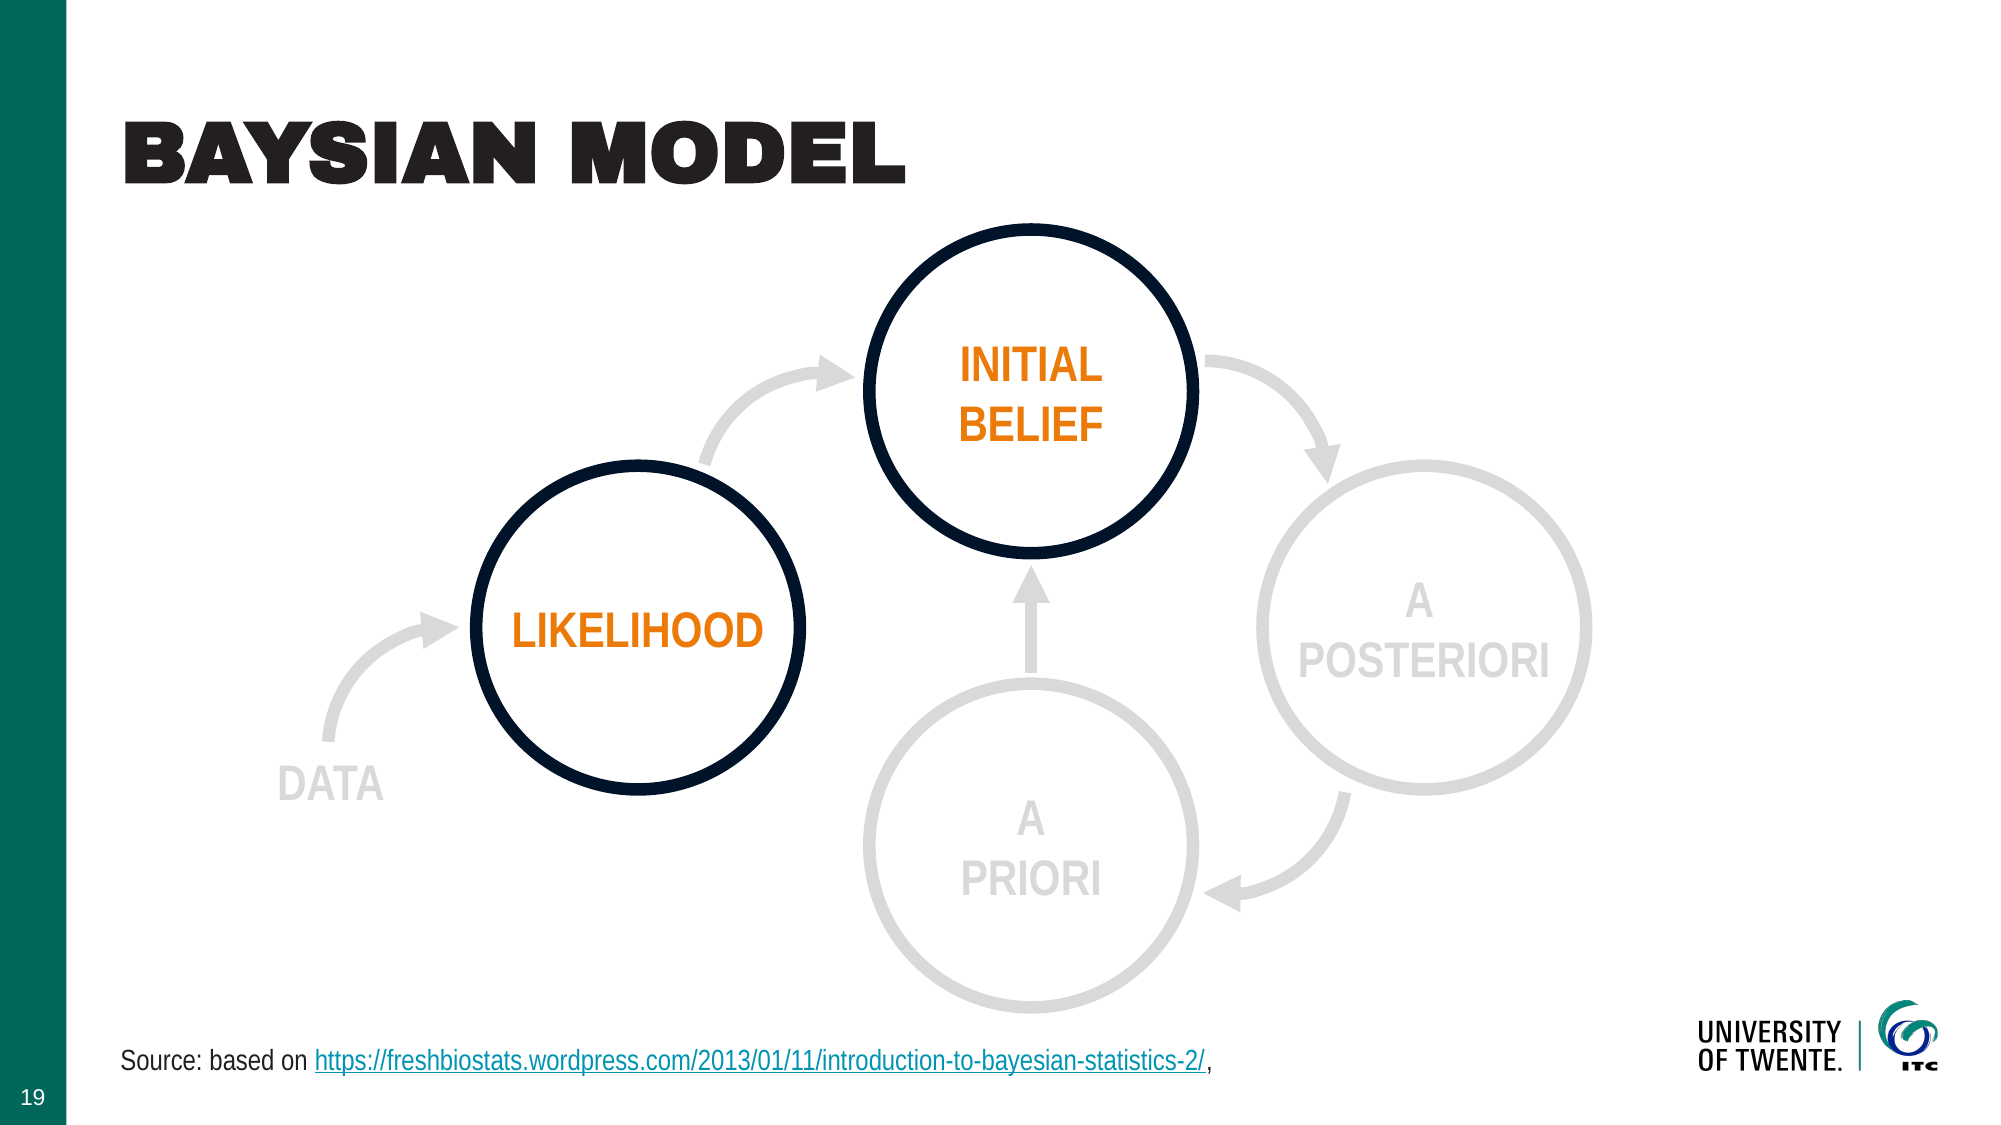

# Baysian model

INITIAL
BELIEF

A
POSTERIORI
LIKELIHOOD

DATA
A
PRIORI
Source: based on https://freshbiostats.wordpress.com/2013/01/11/introduction-to-bayesian-statistics-2/,
19